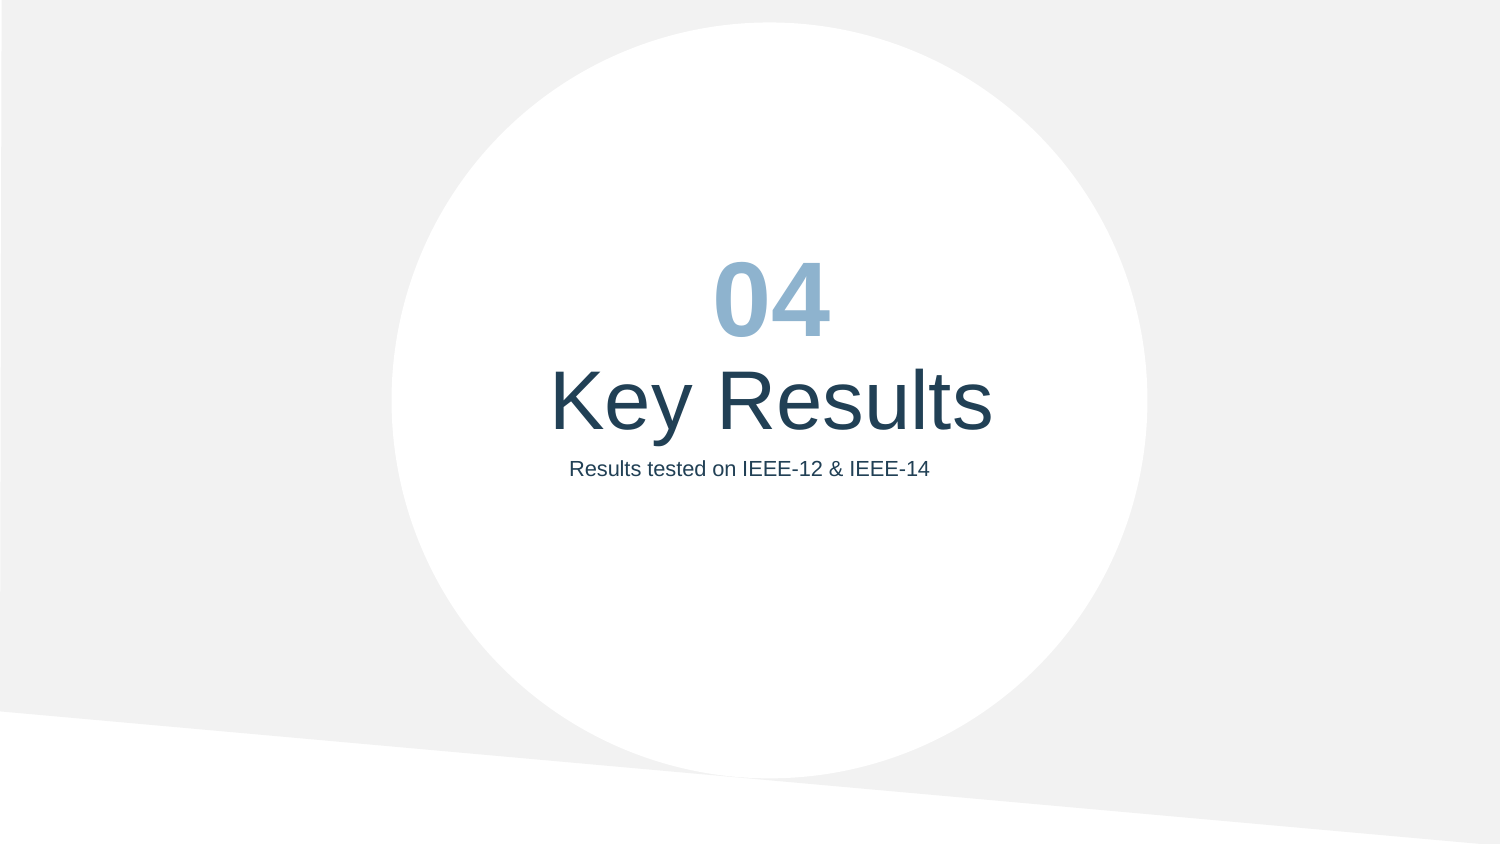

04
Key Results
Results tested on IEEE-12 & IEEE-14